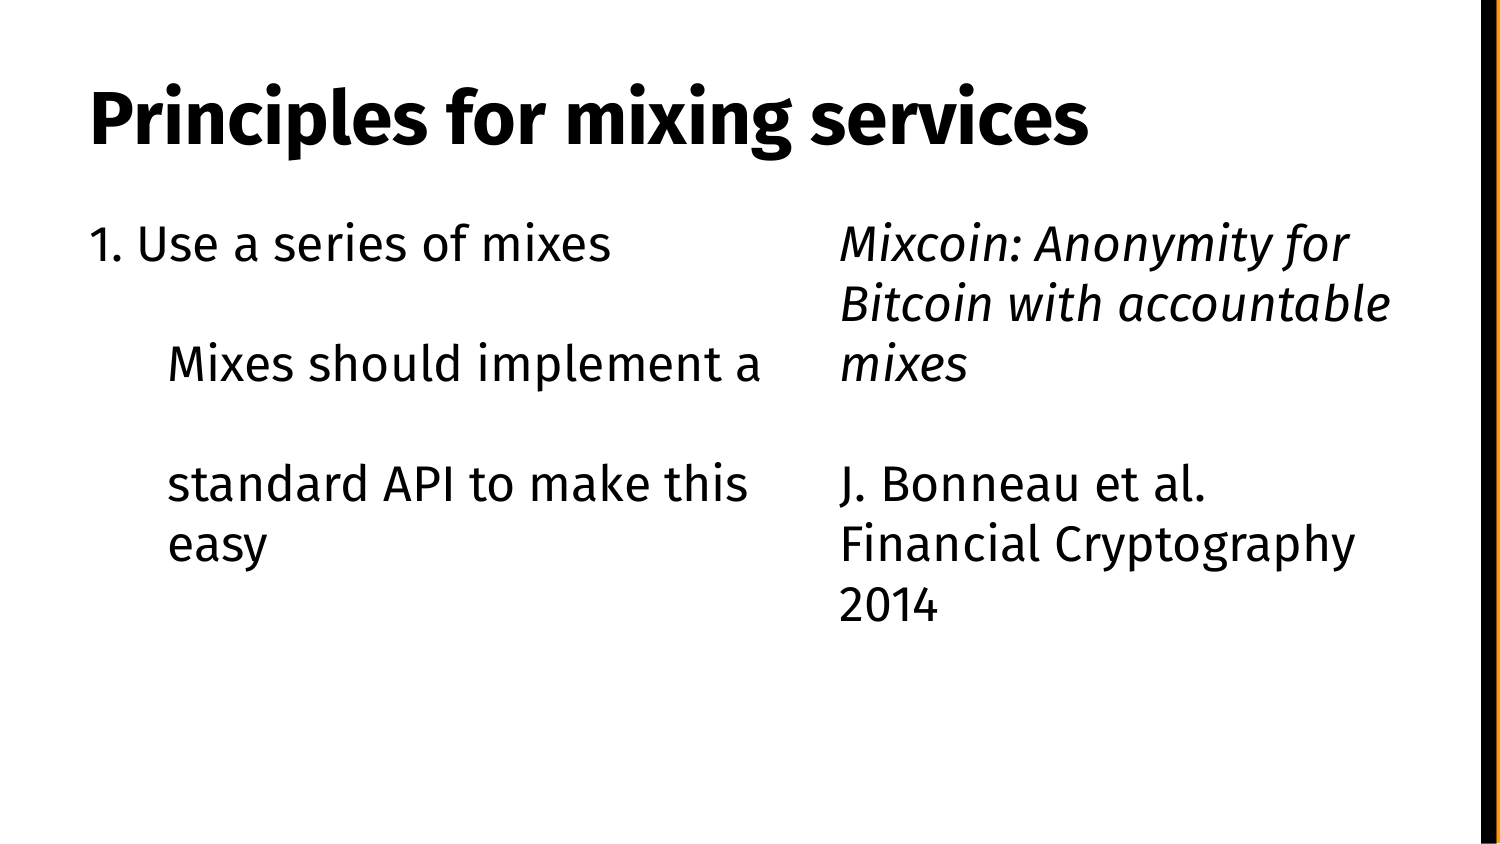

Principles for mixing services
1. Use a series of mixes

    Mixes should implement a
    standard API to make this
    easy
Mixcoin: Anonymity for Bitcoin with accountable mixes

J. Bonneau et al.
Financial Cryptography 2014